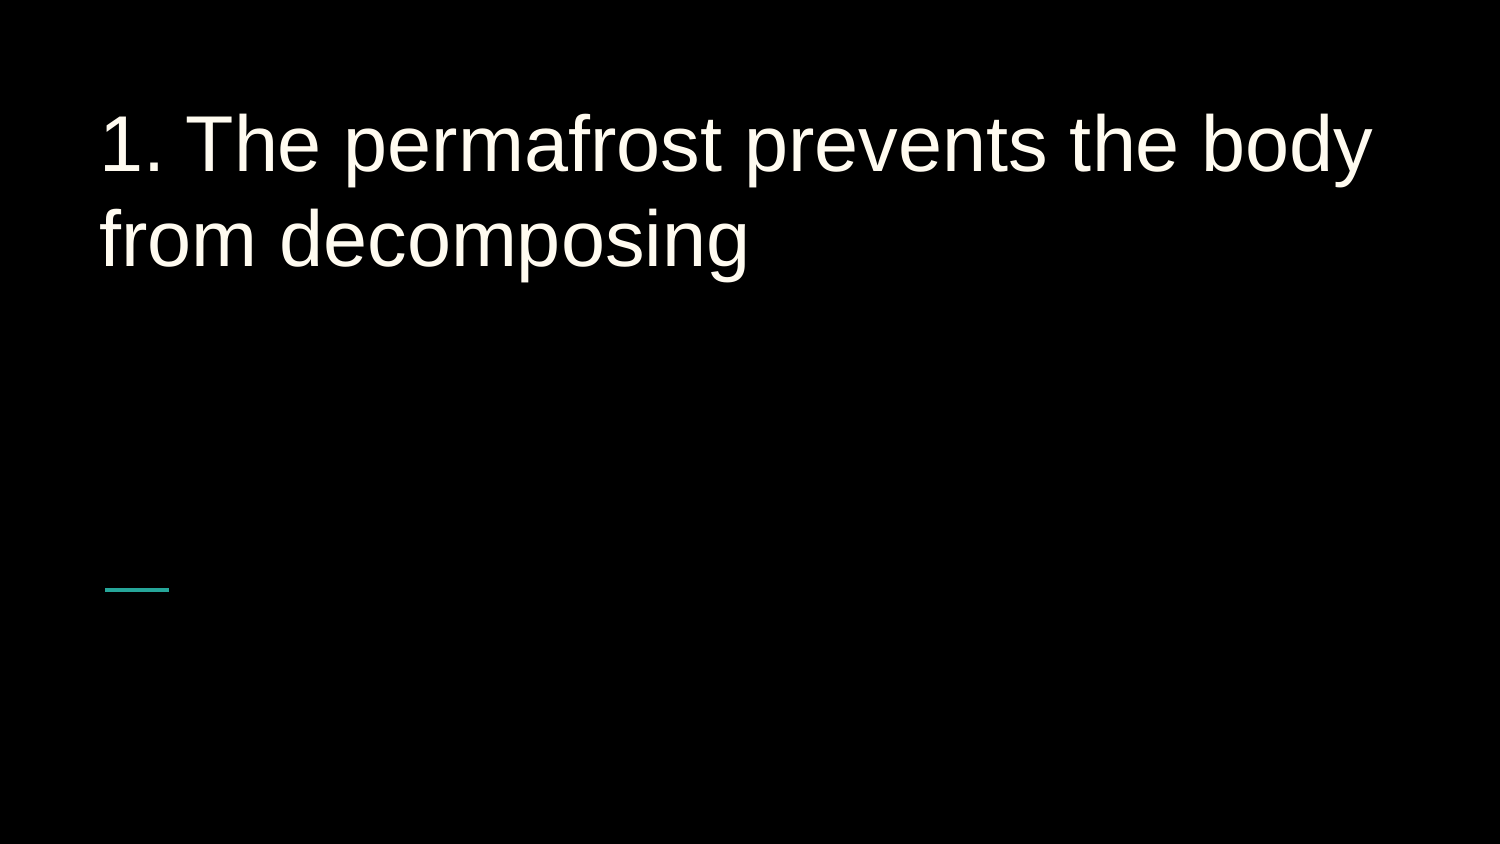

# 1. The permafrost prevents the body from decomposing